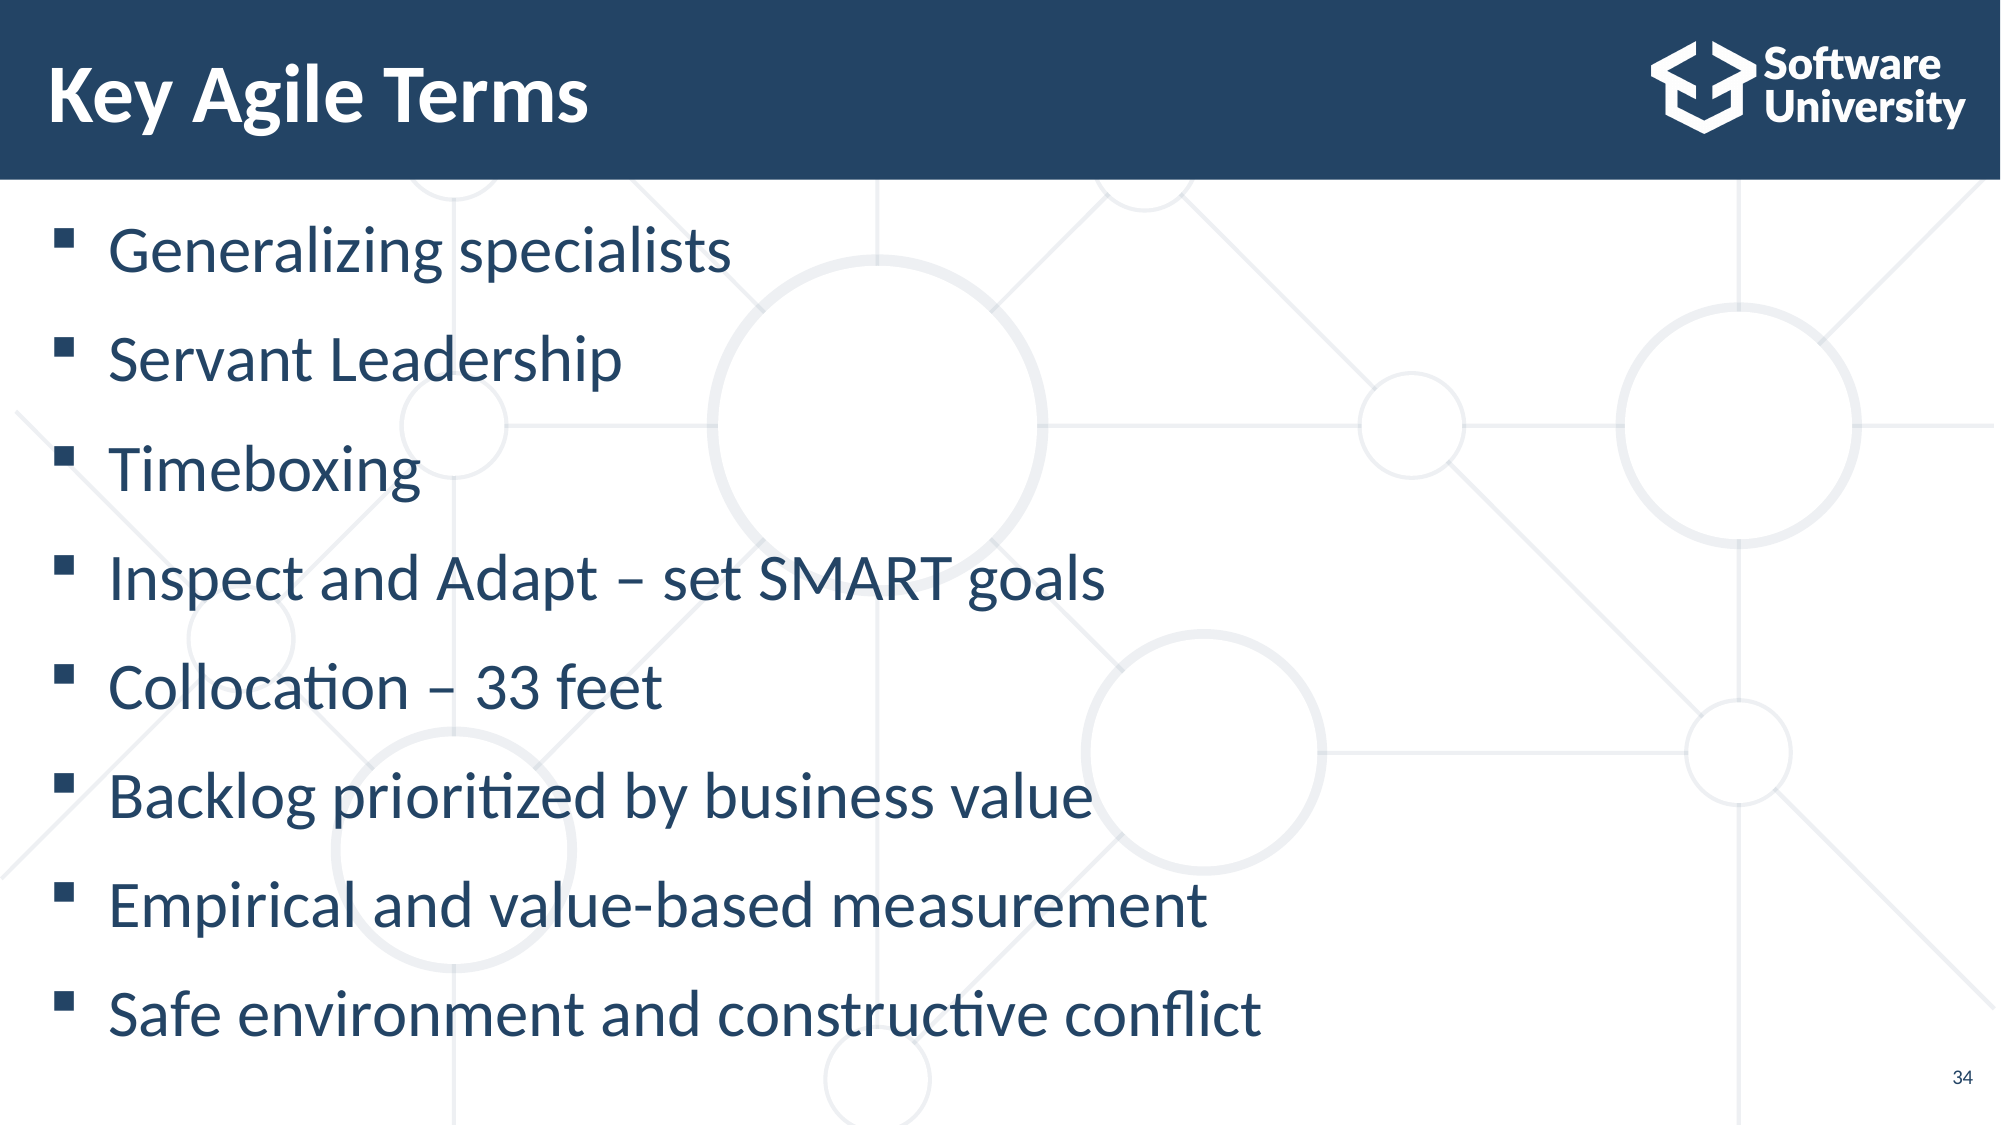

# Key Agile Terms
Generalizing specialists
Servant Leadership
Timeboxing
Inspect and Adapt – set SMART goals
Collocation – 33 feet
Backlog prioritized by business value
Empirical and value-based measurement
Safe environment and constructive conflict
34